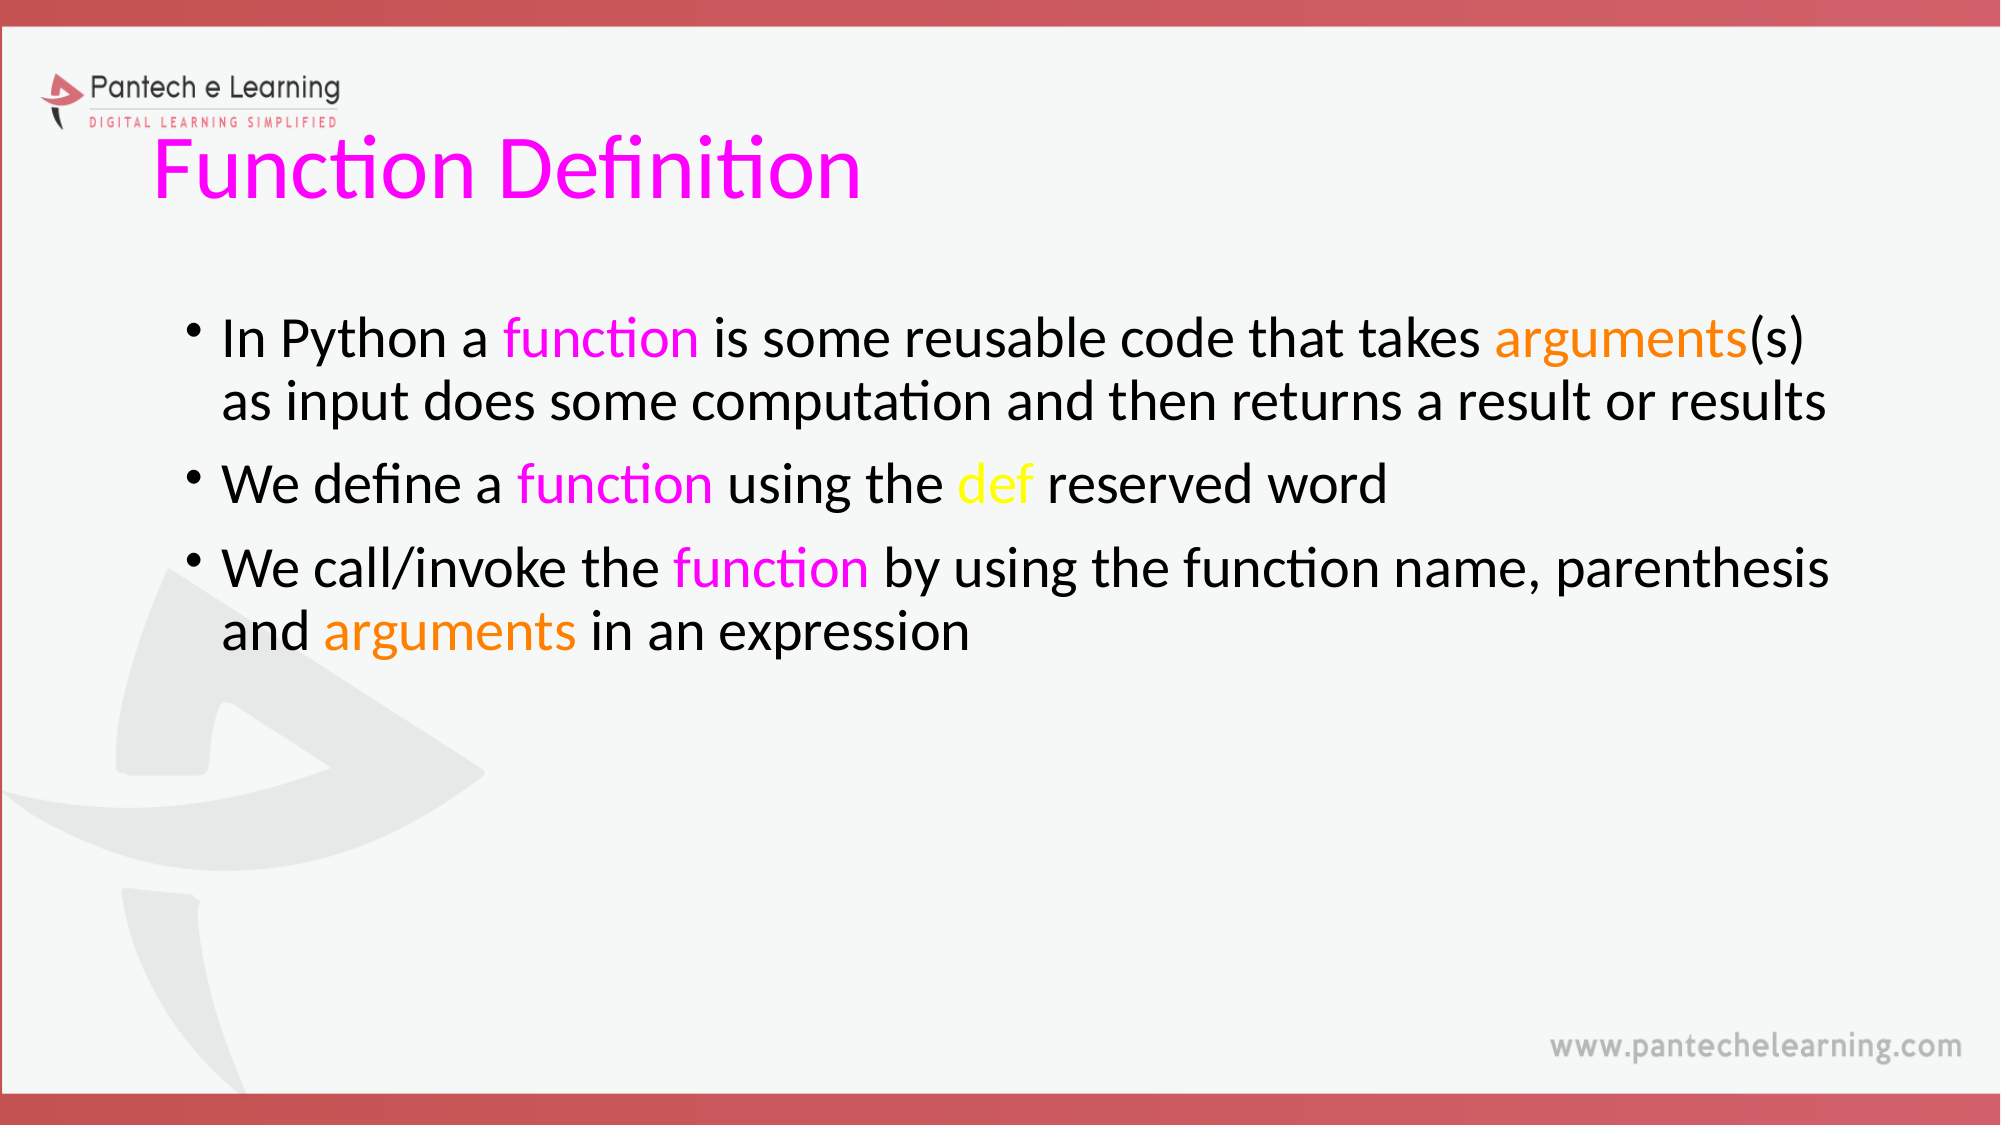

# Function Definition
In Python a function is some reusable code that takes arguments(s) as input does some computation and then returns a result or results
We define a function using the def reserved word
We call/invoke the function by using the function name, parenthesis and arguments in an expression